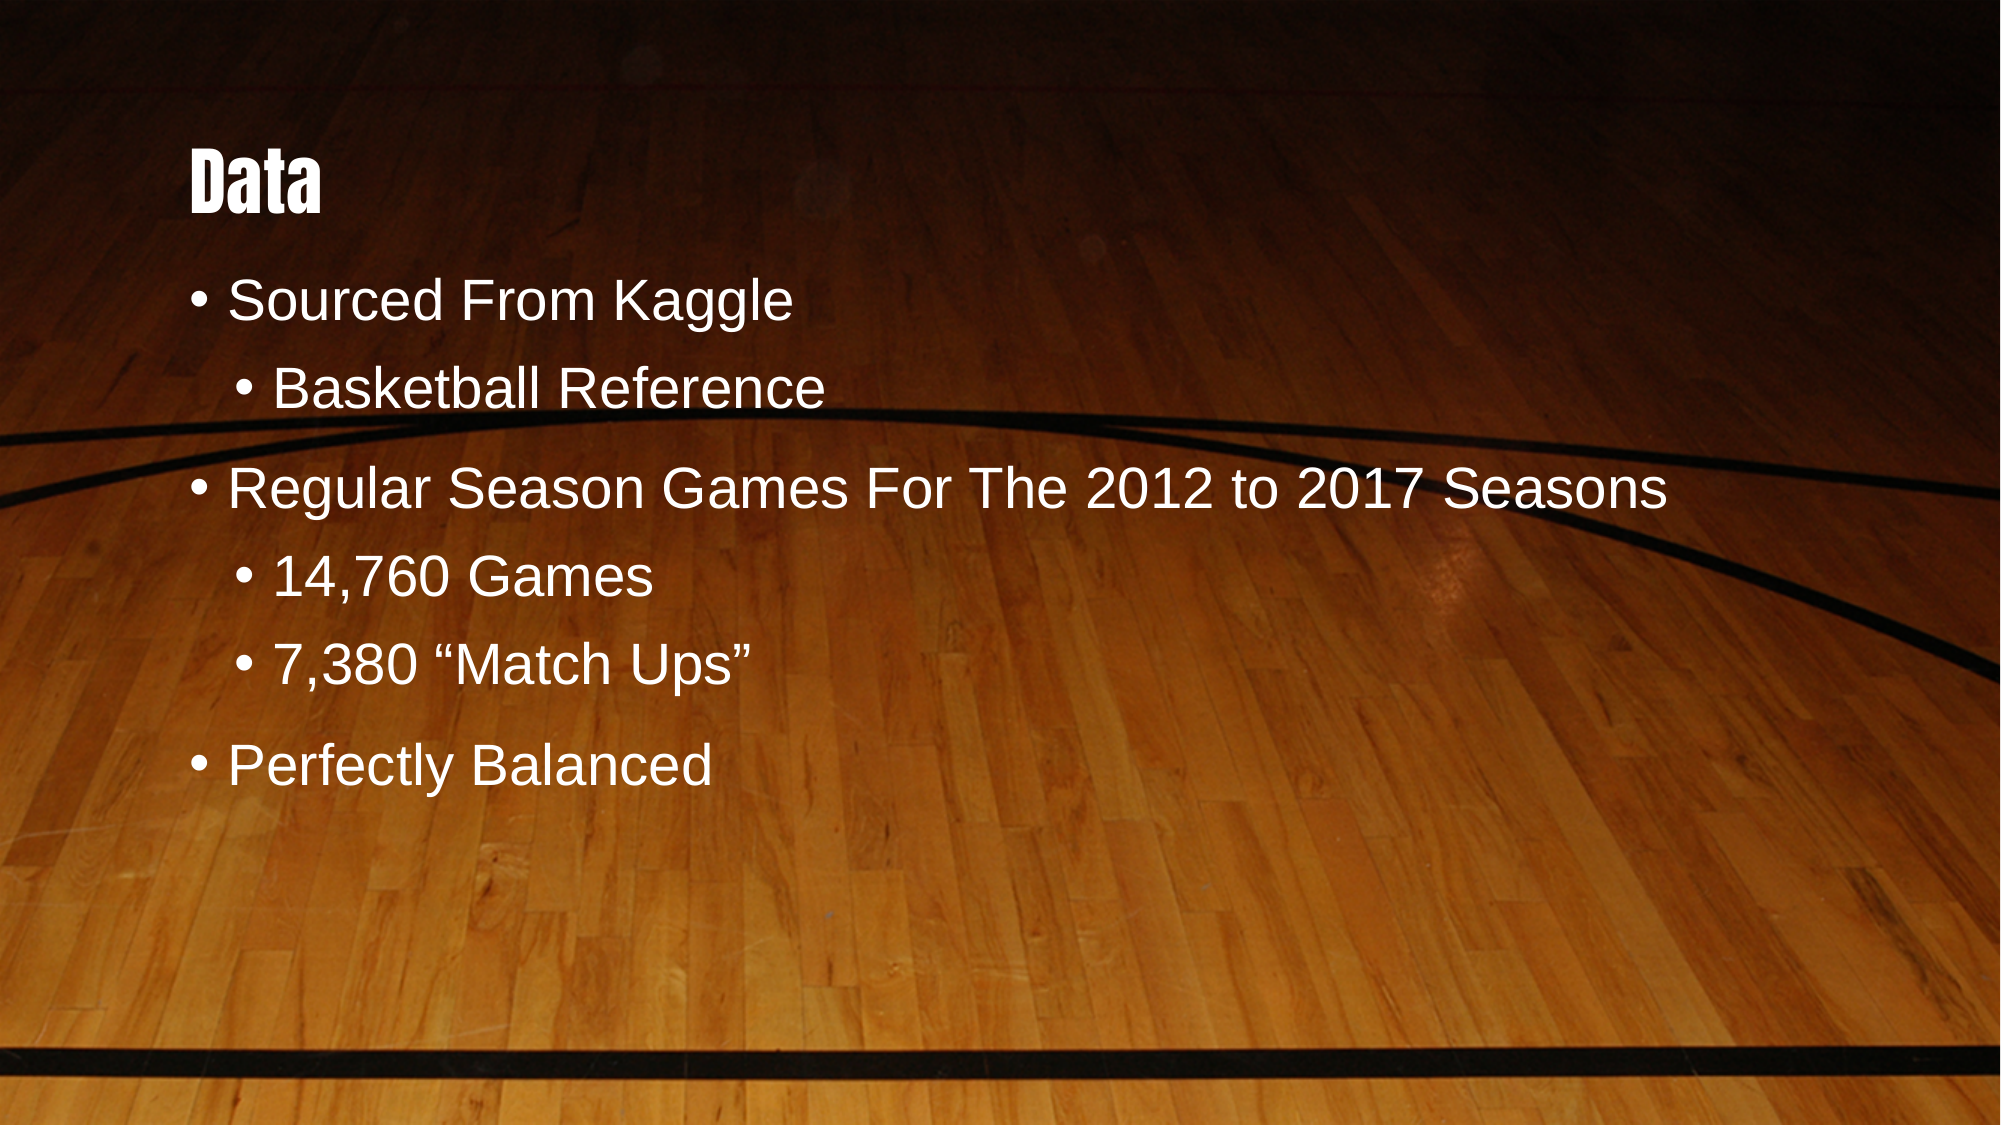

# Data
Sourced From Kaggle
Basketball Reference
Regular Season Games For The 2012 to 2017 Seasons
14,760 Games
7,380 “Match Ups”
Perfectly Balanced